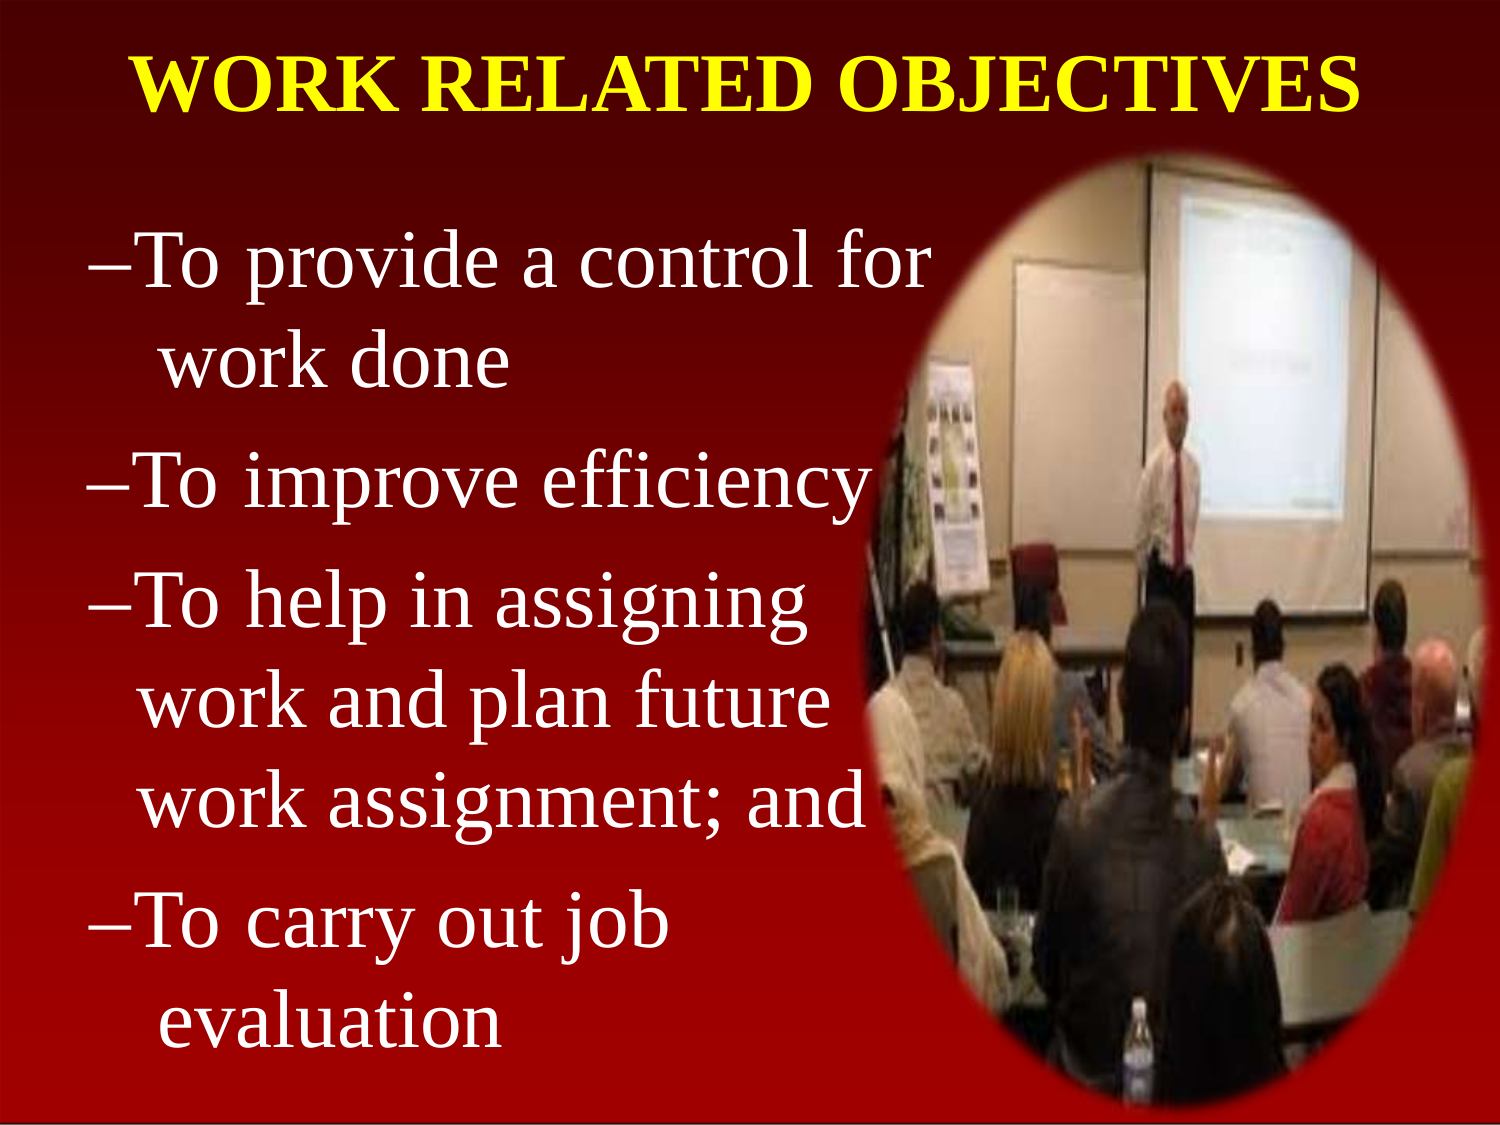

WORK RELATED OBJECTIVES
–To provide a control for  work done
–To improve efficiency
–To help in assigning  work and plan future  work assignment; and
–To carry out job  evaluation